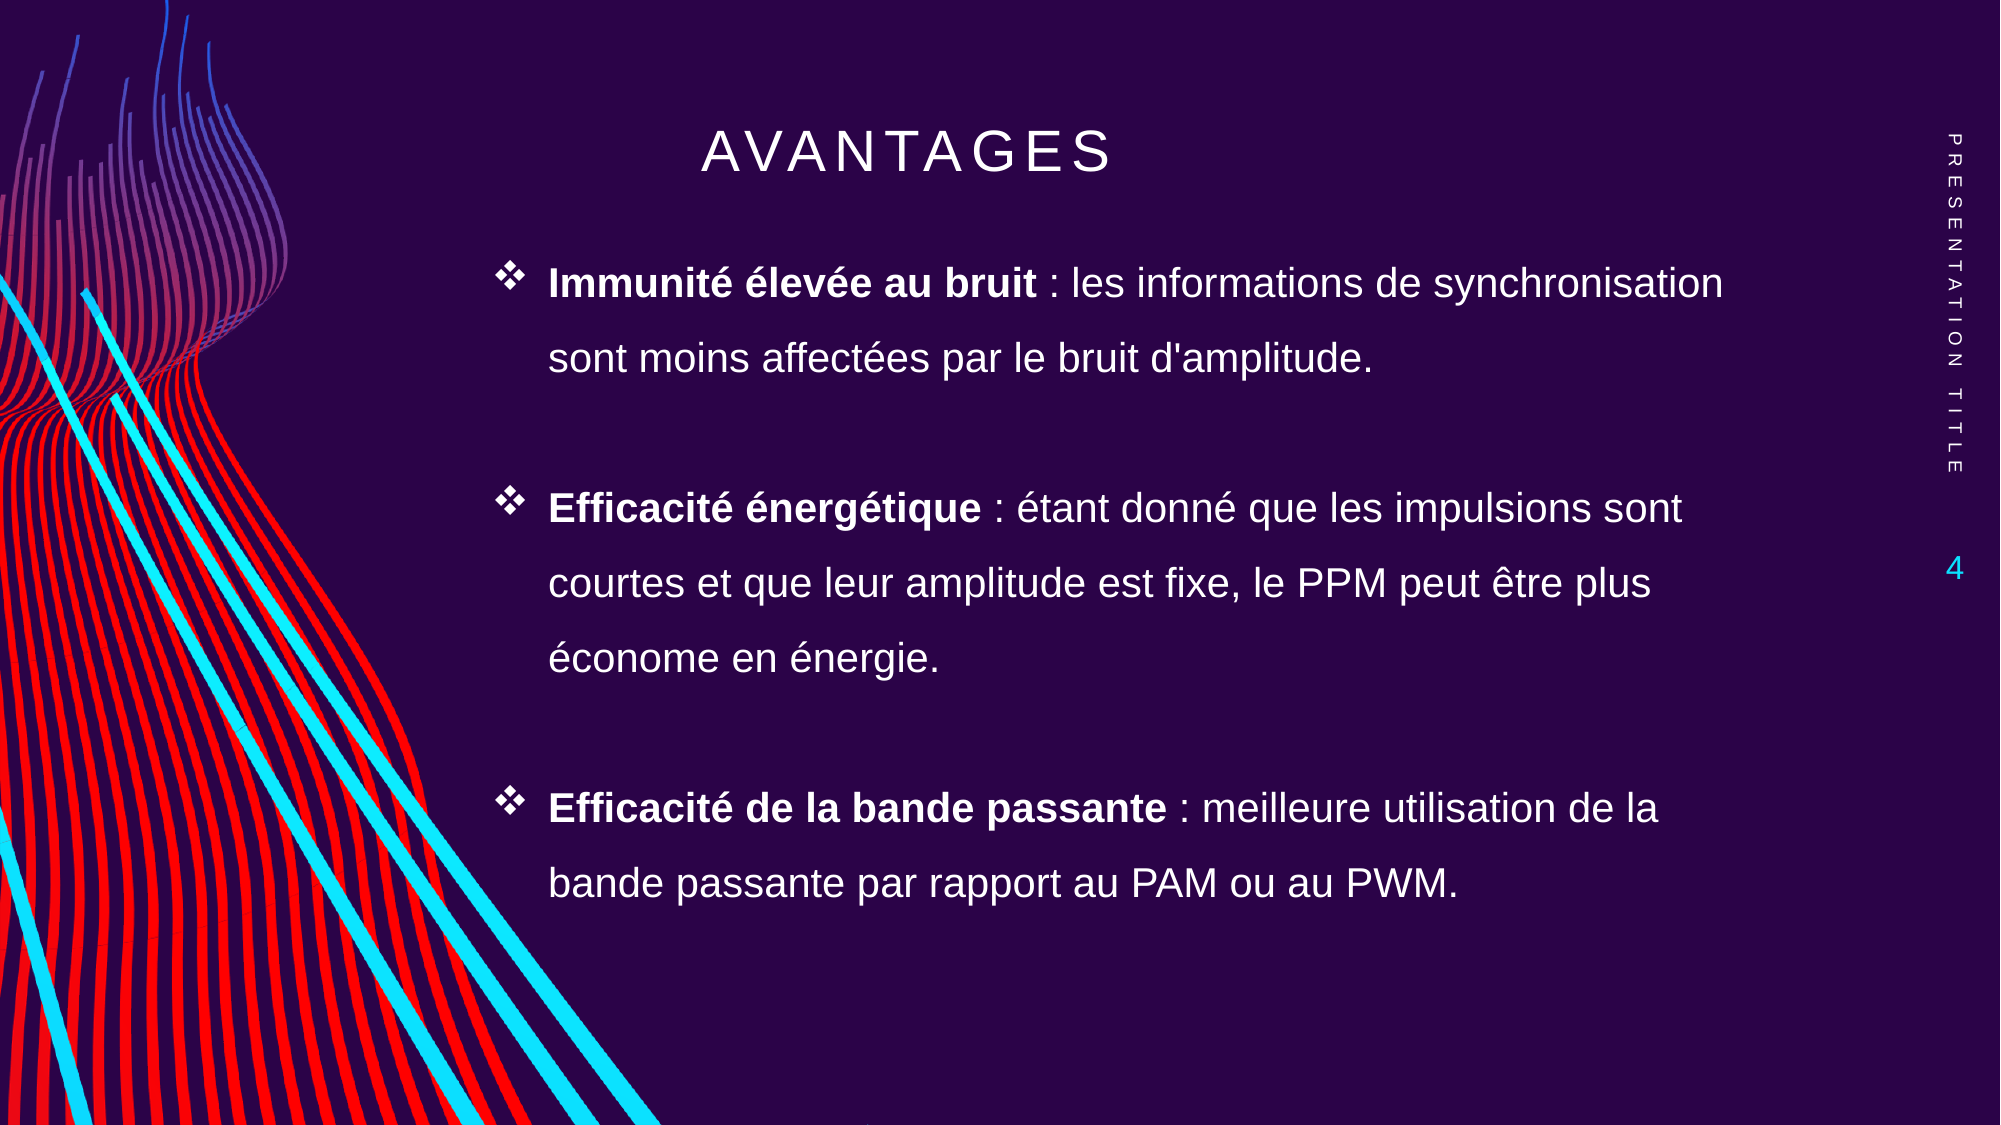

# Avantages
Immunité élevée au bruit : les informations de synchronisation sont moins affectées par le bruit d'amplitude.

Efficacité énergétique : étant donné que les impulsions sont courtes et que leur amplitude est fixe, le PPM peut être plus économe en énergie.

Efficacité de la bande passante : meilleure utilisation de la bande passante par rapport au PAM ou au PWM.
PRESENTATION TITLE
4